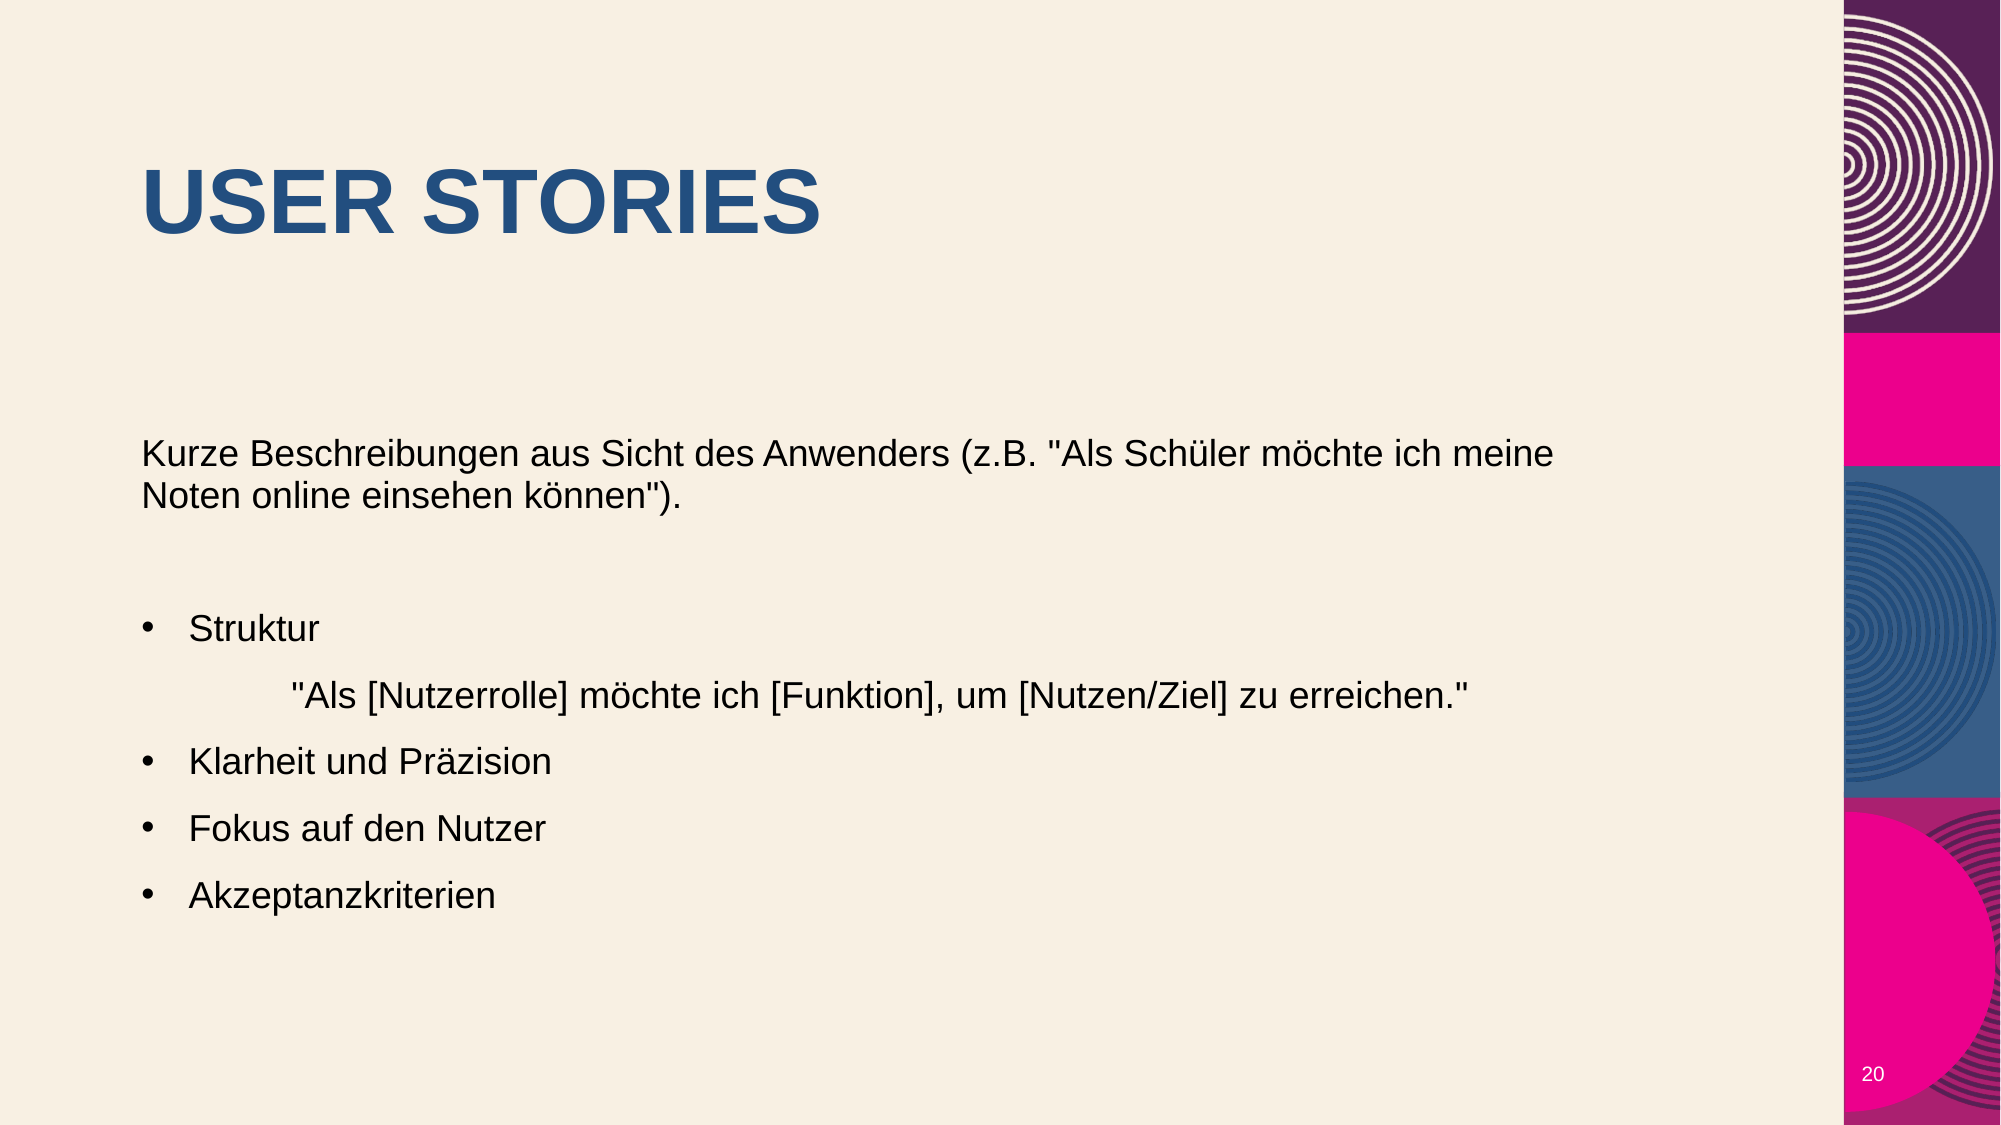

# User Stories
Kurze Beschreibungen aus Sicht des Anwenders (z.B. "Als Schüler möchte ich meine Noten online einsehen können").

Struktur
	"Als [Nutzerrolle] möchte ich [Funktion], um [Nutzen/Ziel] zu erreichen."
Klarheit und Präzision
Fokus auf den Nutzer
Akzeptanzkriterien
20